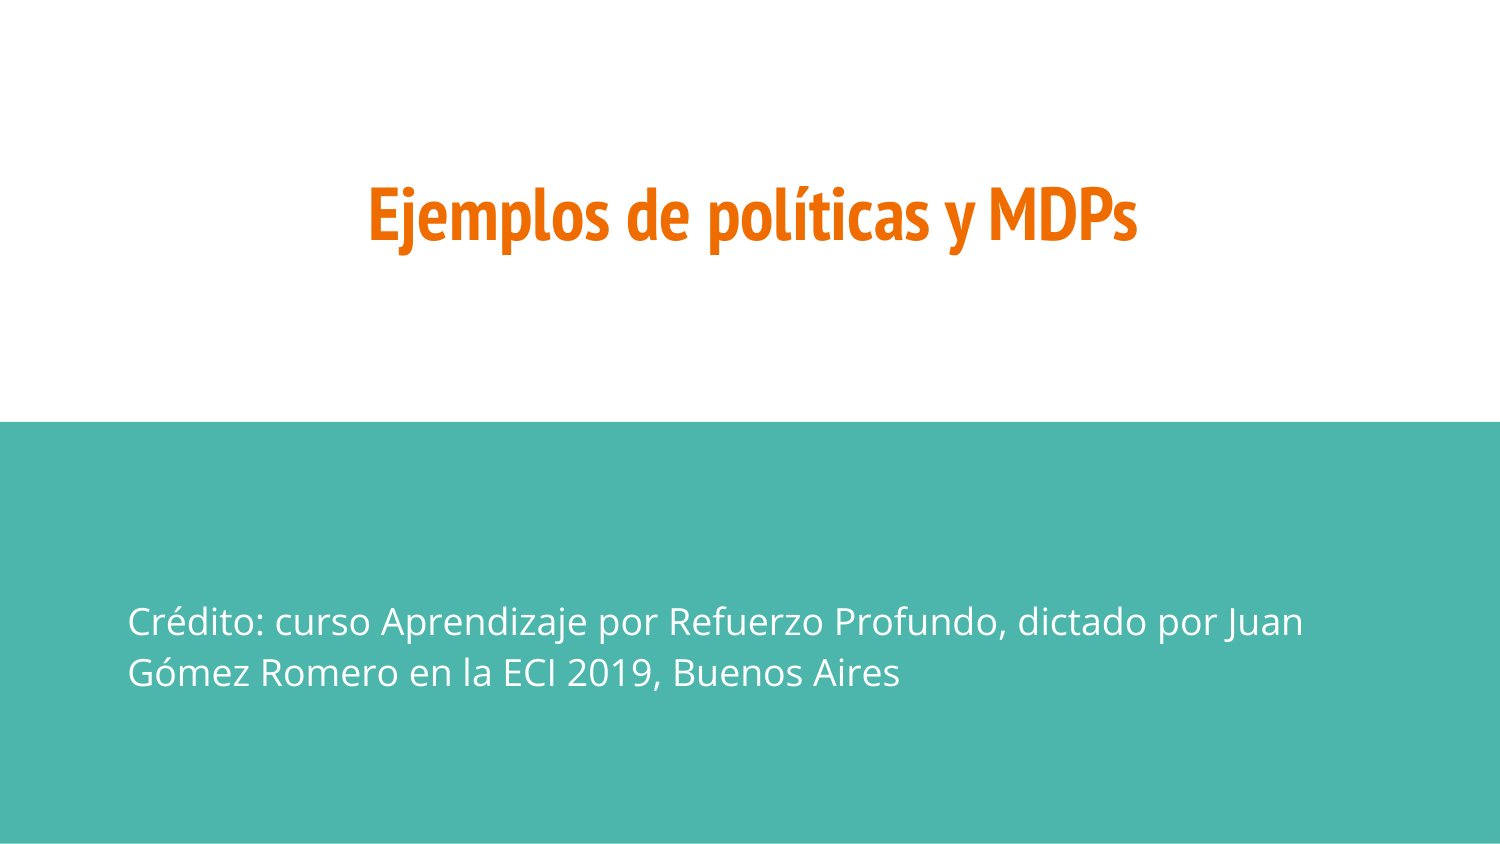

# Ejemplos de políticas y MDPs
Crédito: curso Aprendizaje por Refuerzo Profundo, dictado por Juan Gómez Romero en la ECI 2019, Buenos Aires